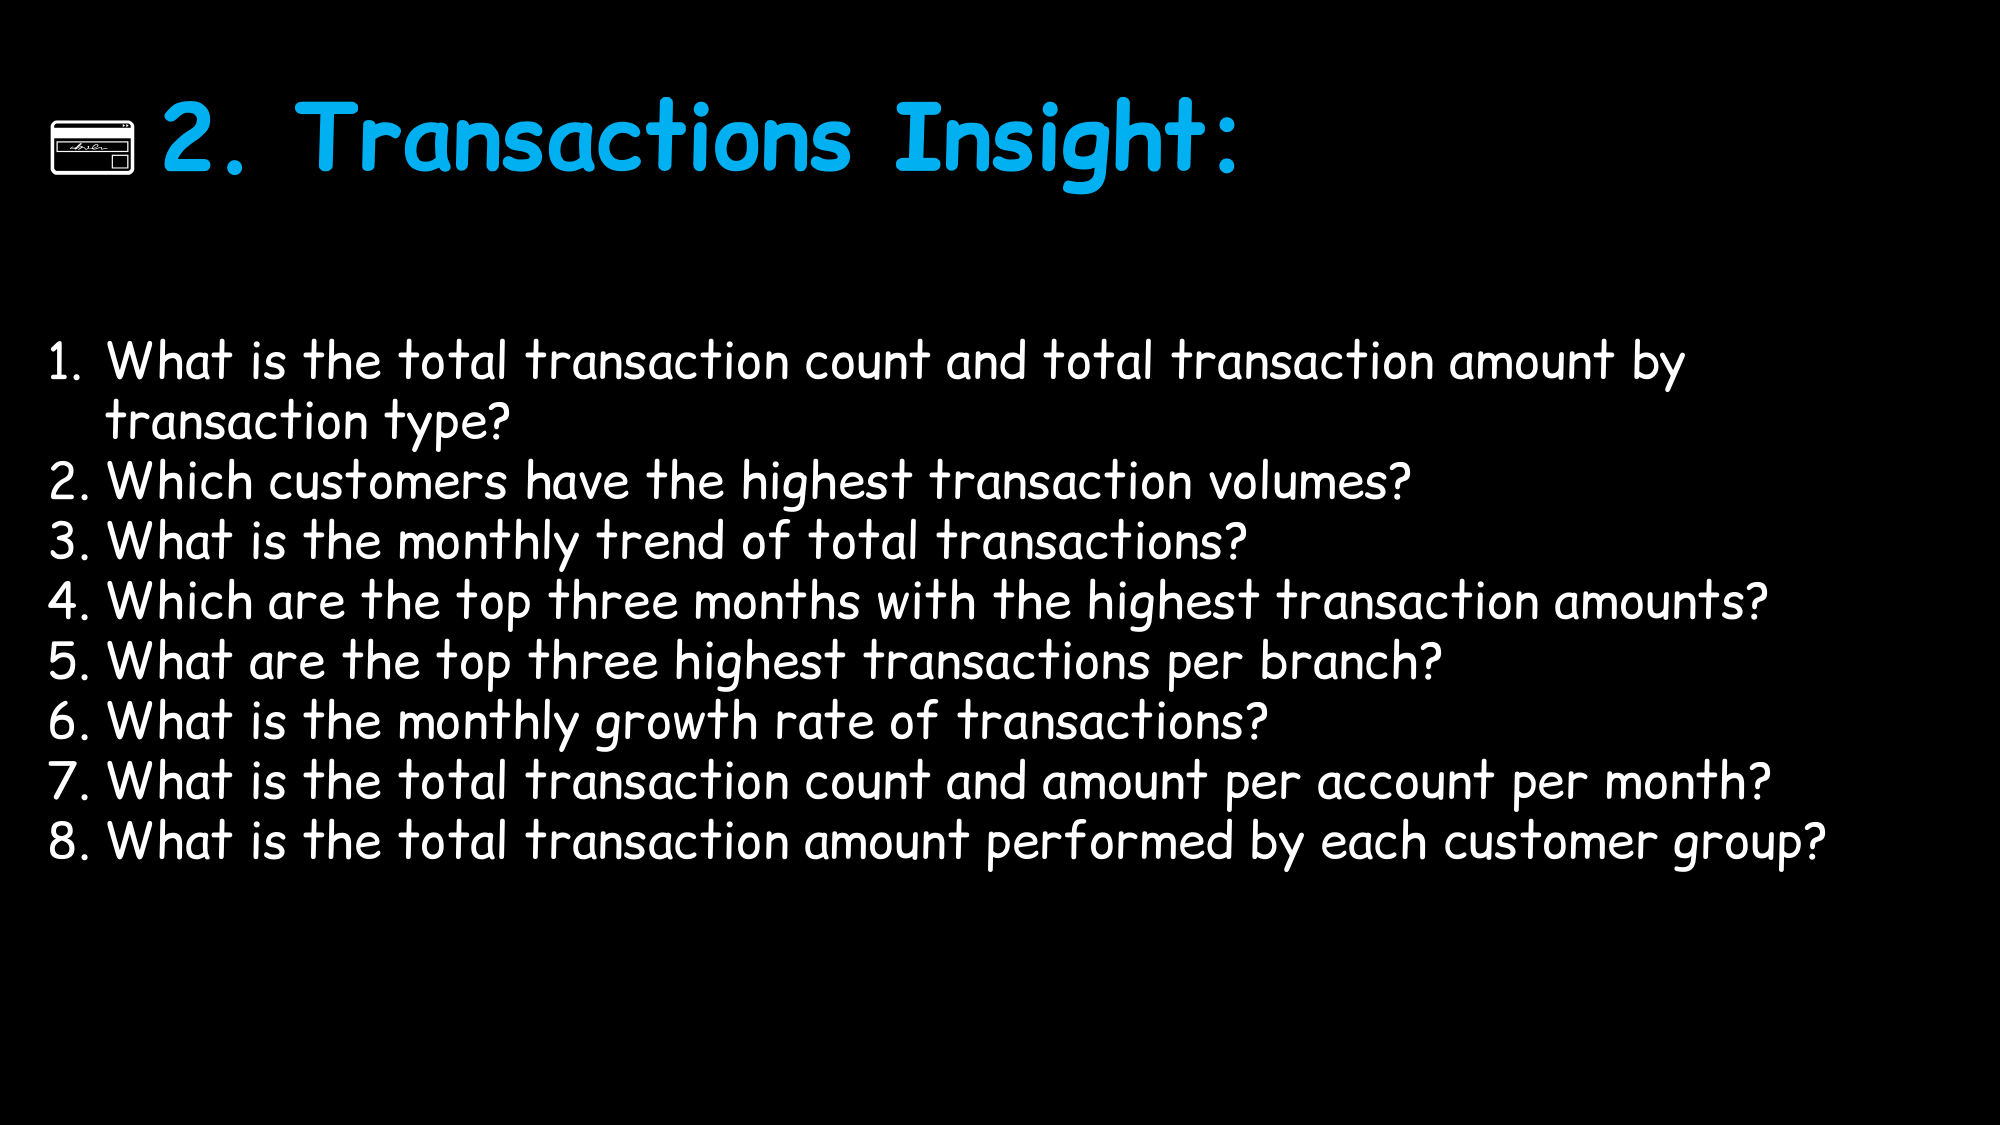

# 💳 2. Transactions Insight:
What is the total transaction count and total transaction amount by transaction type?
Which customers have the highest transaction volumes?
What is the monthly trend of total transactions?
Which are the top three months with the highest transaction amounts?
What are the top three highest transactions per branch?
What is the monthly growth rate of transactions?
What is the total transaction count and amount per account per month?
What is the total transaction amount performed by each customer group?